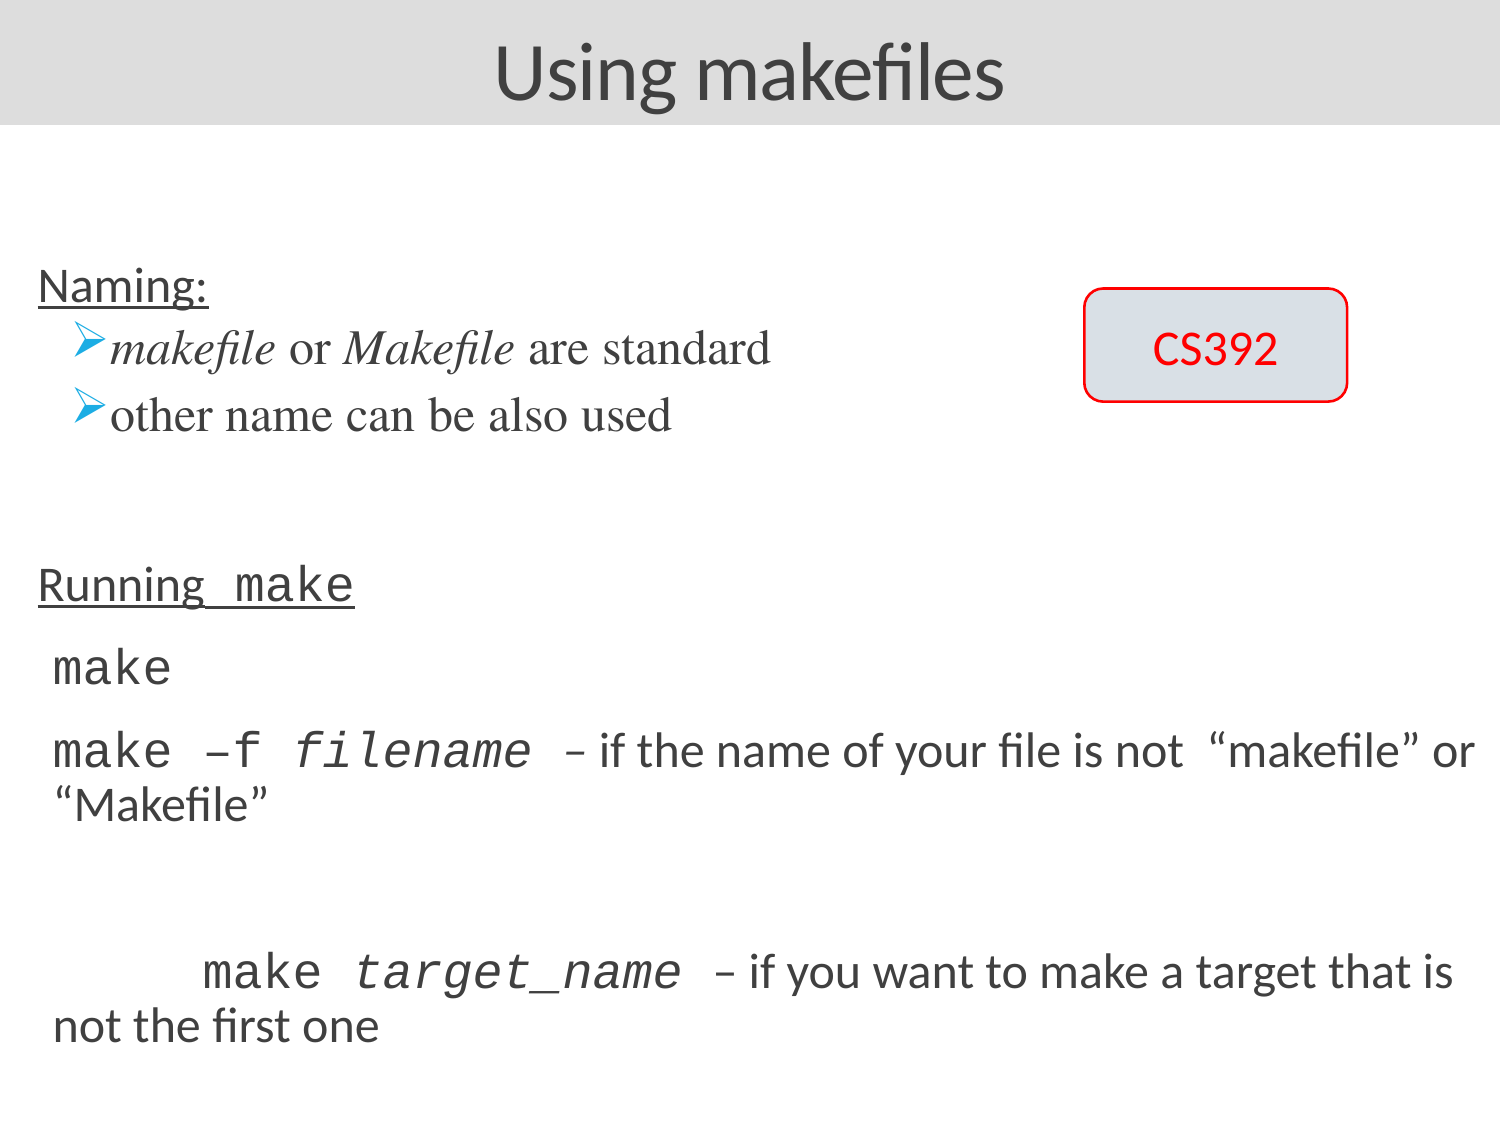

# Using makefiles

Naming:
makefile or Makefile are standard
other name can be also used

Running make
	make
	make –f filename – if the name of your file is not  “makefile” or “Makefile”

 	make target_name – if you want to make a target that is not the first one
CS392